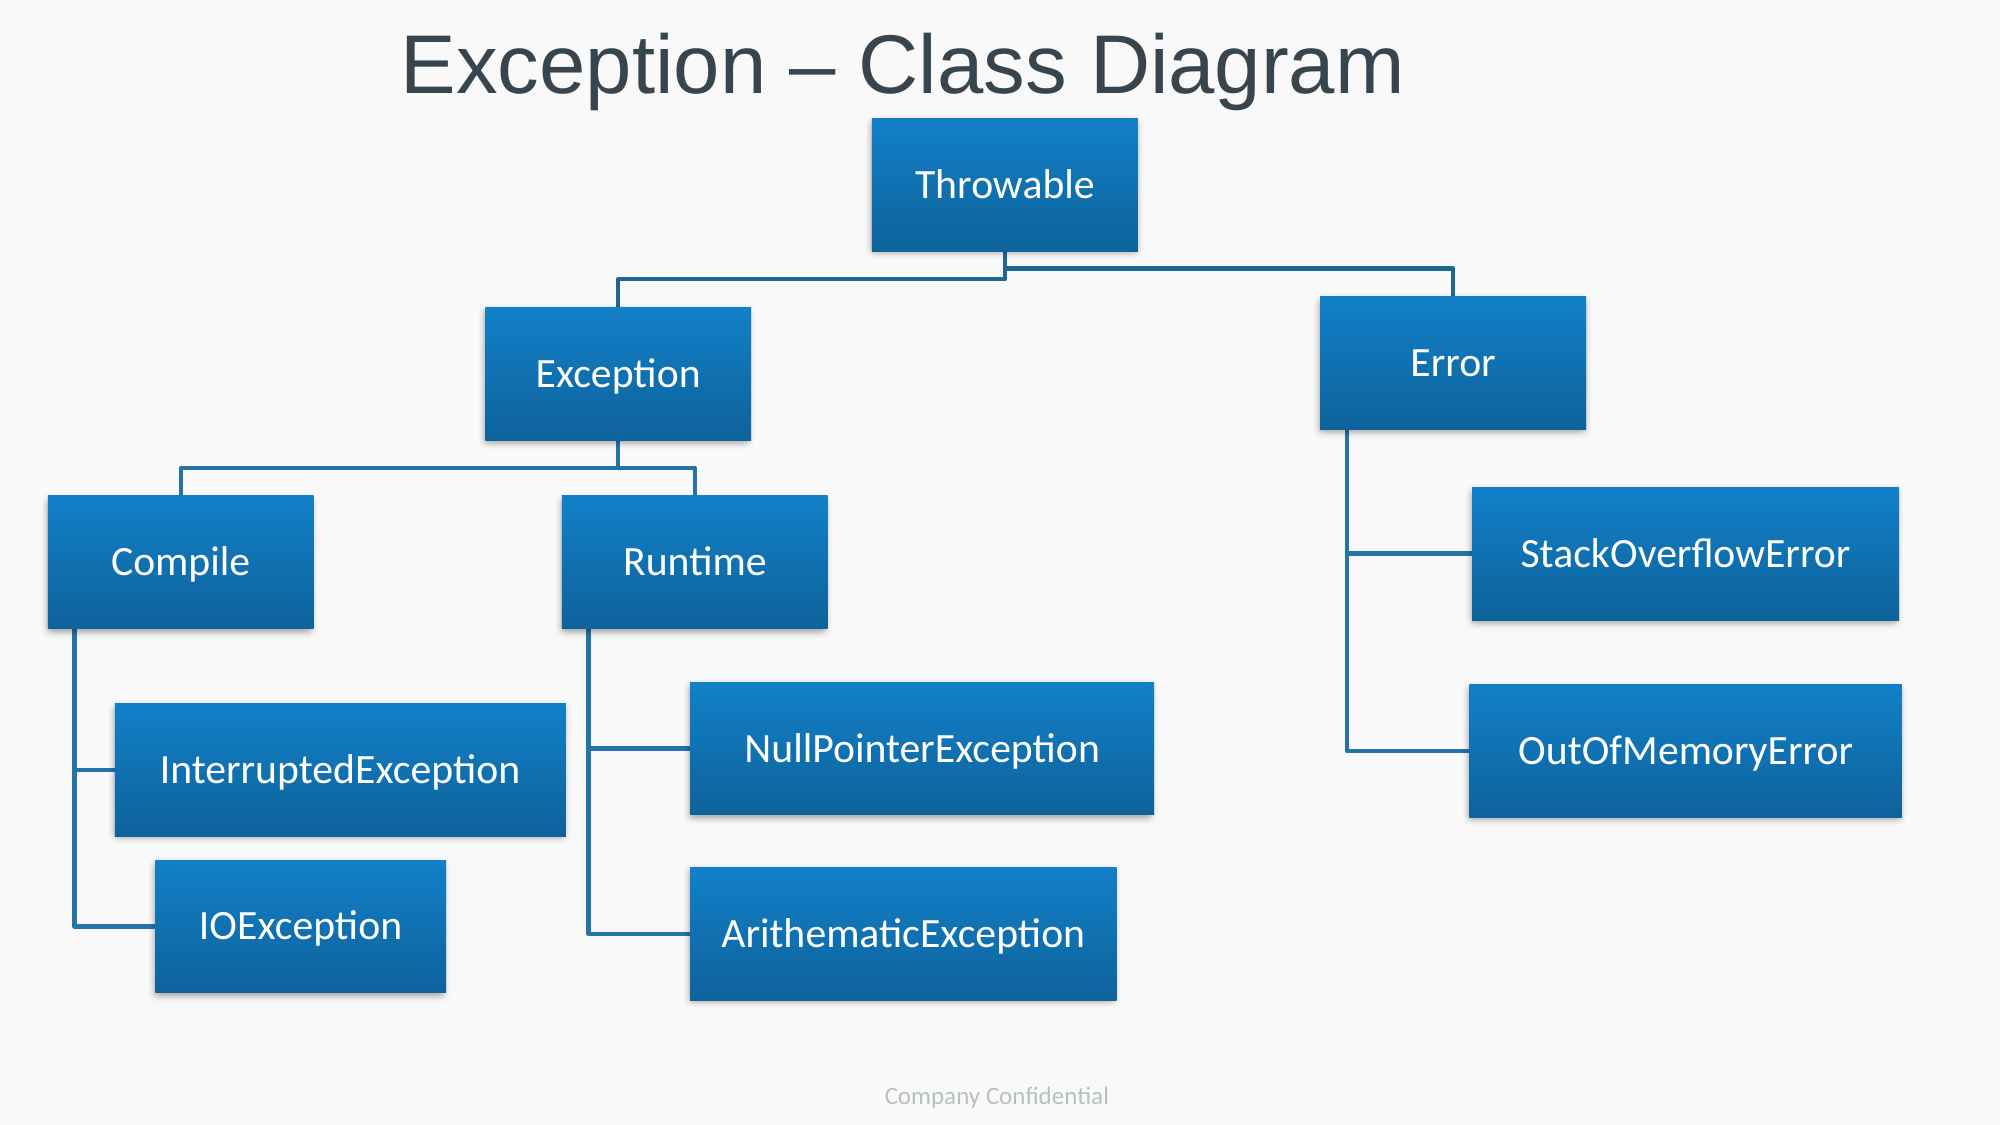

Exception – Class Diagram
Throwable
Exception
Compile
InterruptedException
IOException
Runtime
NullPointerException
ArithematicException
Error
StackOverflowError
OutOfMemoryError

Company Confidential